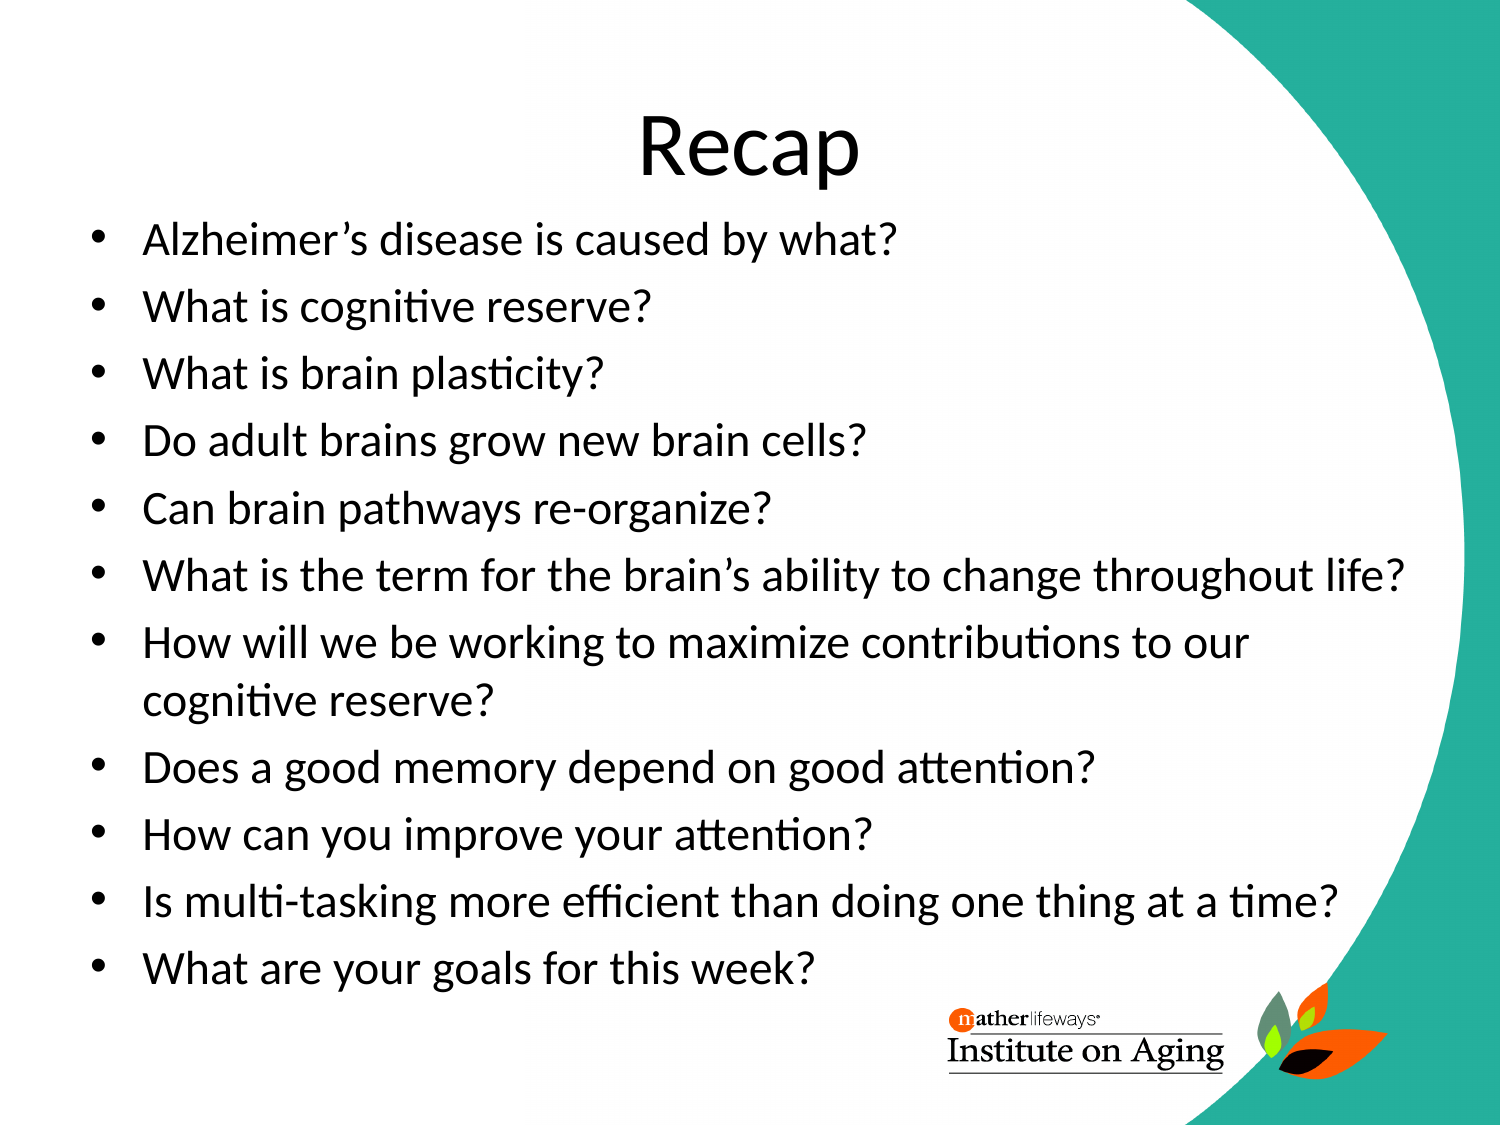

# Recap
Alzheimer’s disease is caused by what?
What is cognitive reserve?
What is brain plasticity?
Do adult brains grow new brain cells?
Can brain pathways re-organize?
What is the term for the brain’s ability to change throughout life?
How will we be working to maximize contributions to our cognitive reserve?
Does a good memory depend on good attention?
How can you improve your attention?
Is multi-tasking more efficient than doing one thing at a time?
What are your goals for this week?